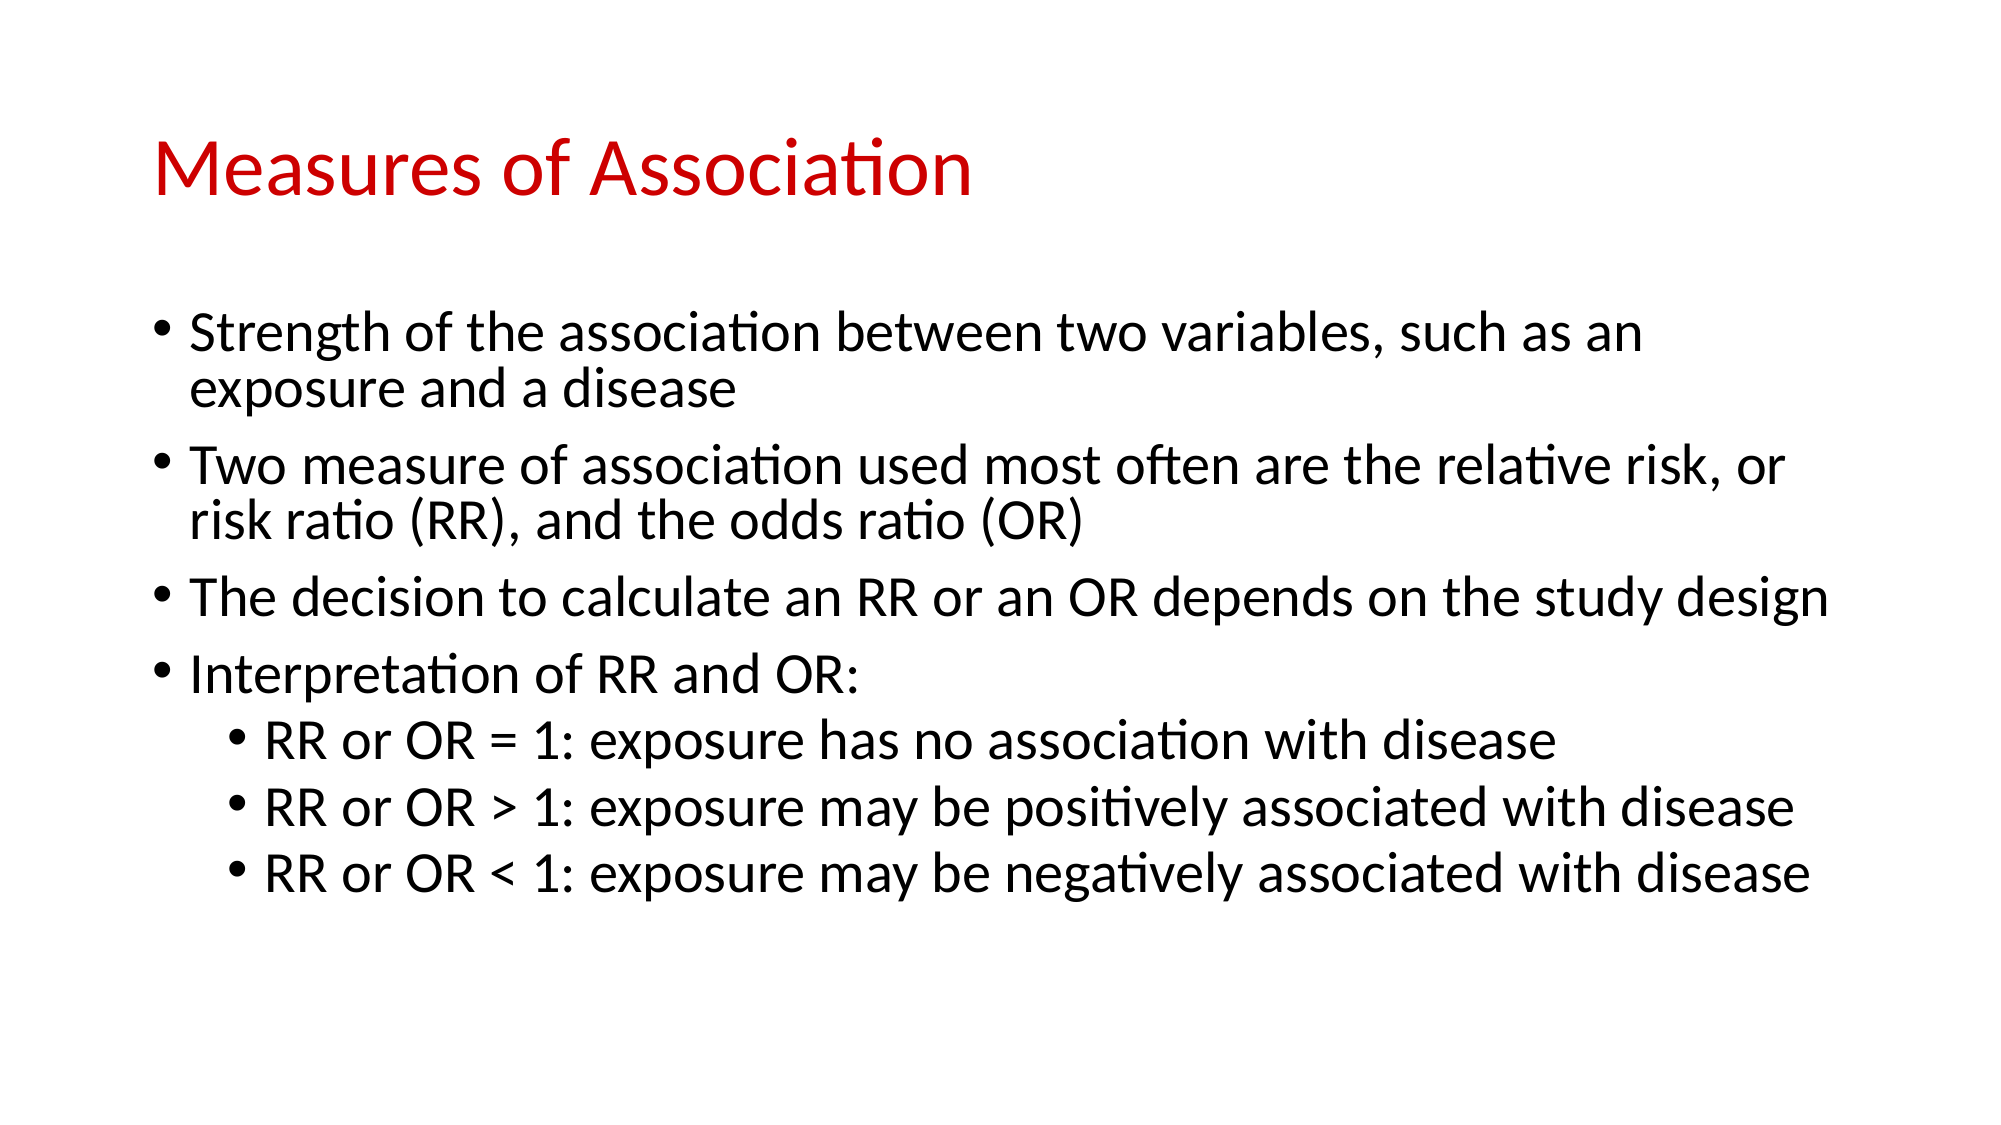

# Measures of Association
Strength of the association between two variables, such as an exposure and a disease
Two measure of association used most often are the relative risk, or risk ratio (RR), and the odds ratio (OR)
The decision to calculate an RR or an OR depends on the study design
Interpretation of RR and OR:
RR or OR = 1: exposure has no association with disease
RR or OR > 1: exposure may be positively associated with disease
RR or OR < 1: exposure may be negatively associated with disease